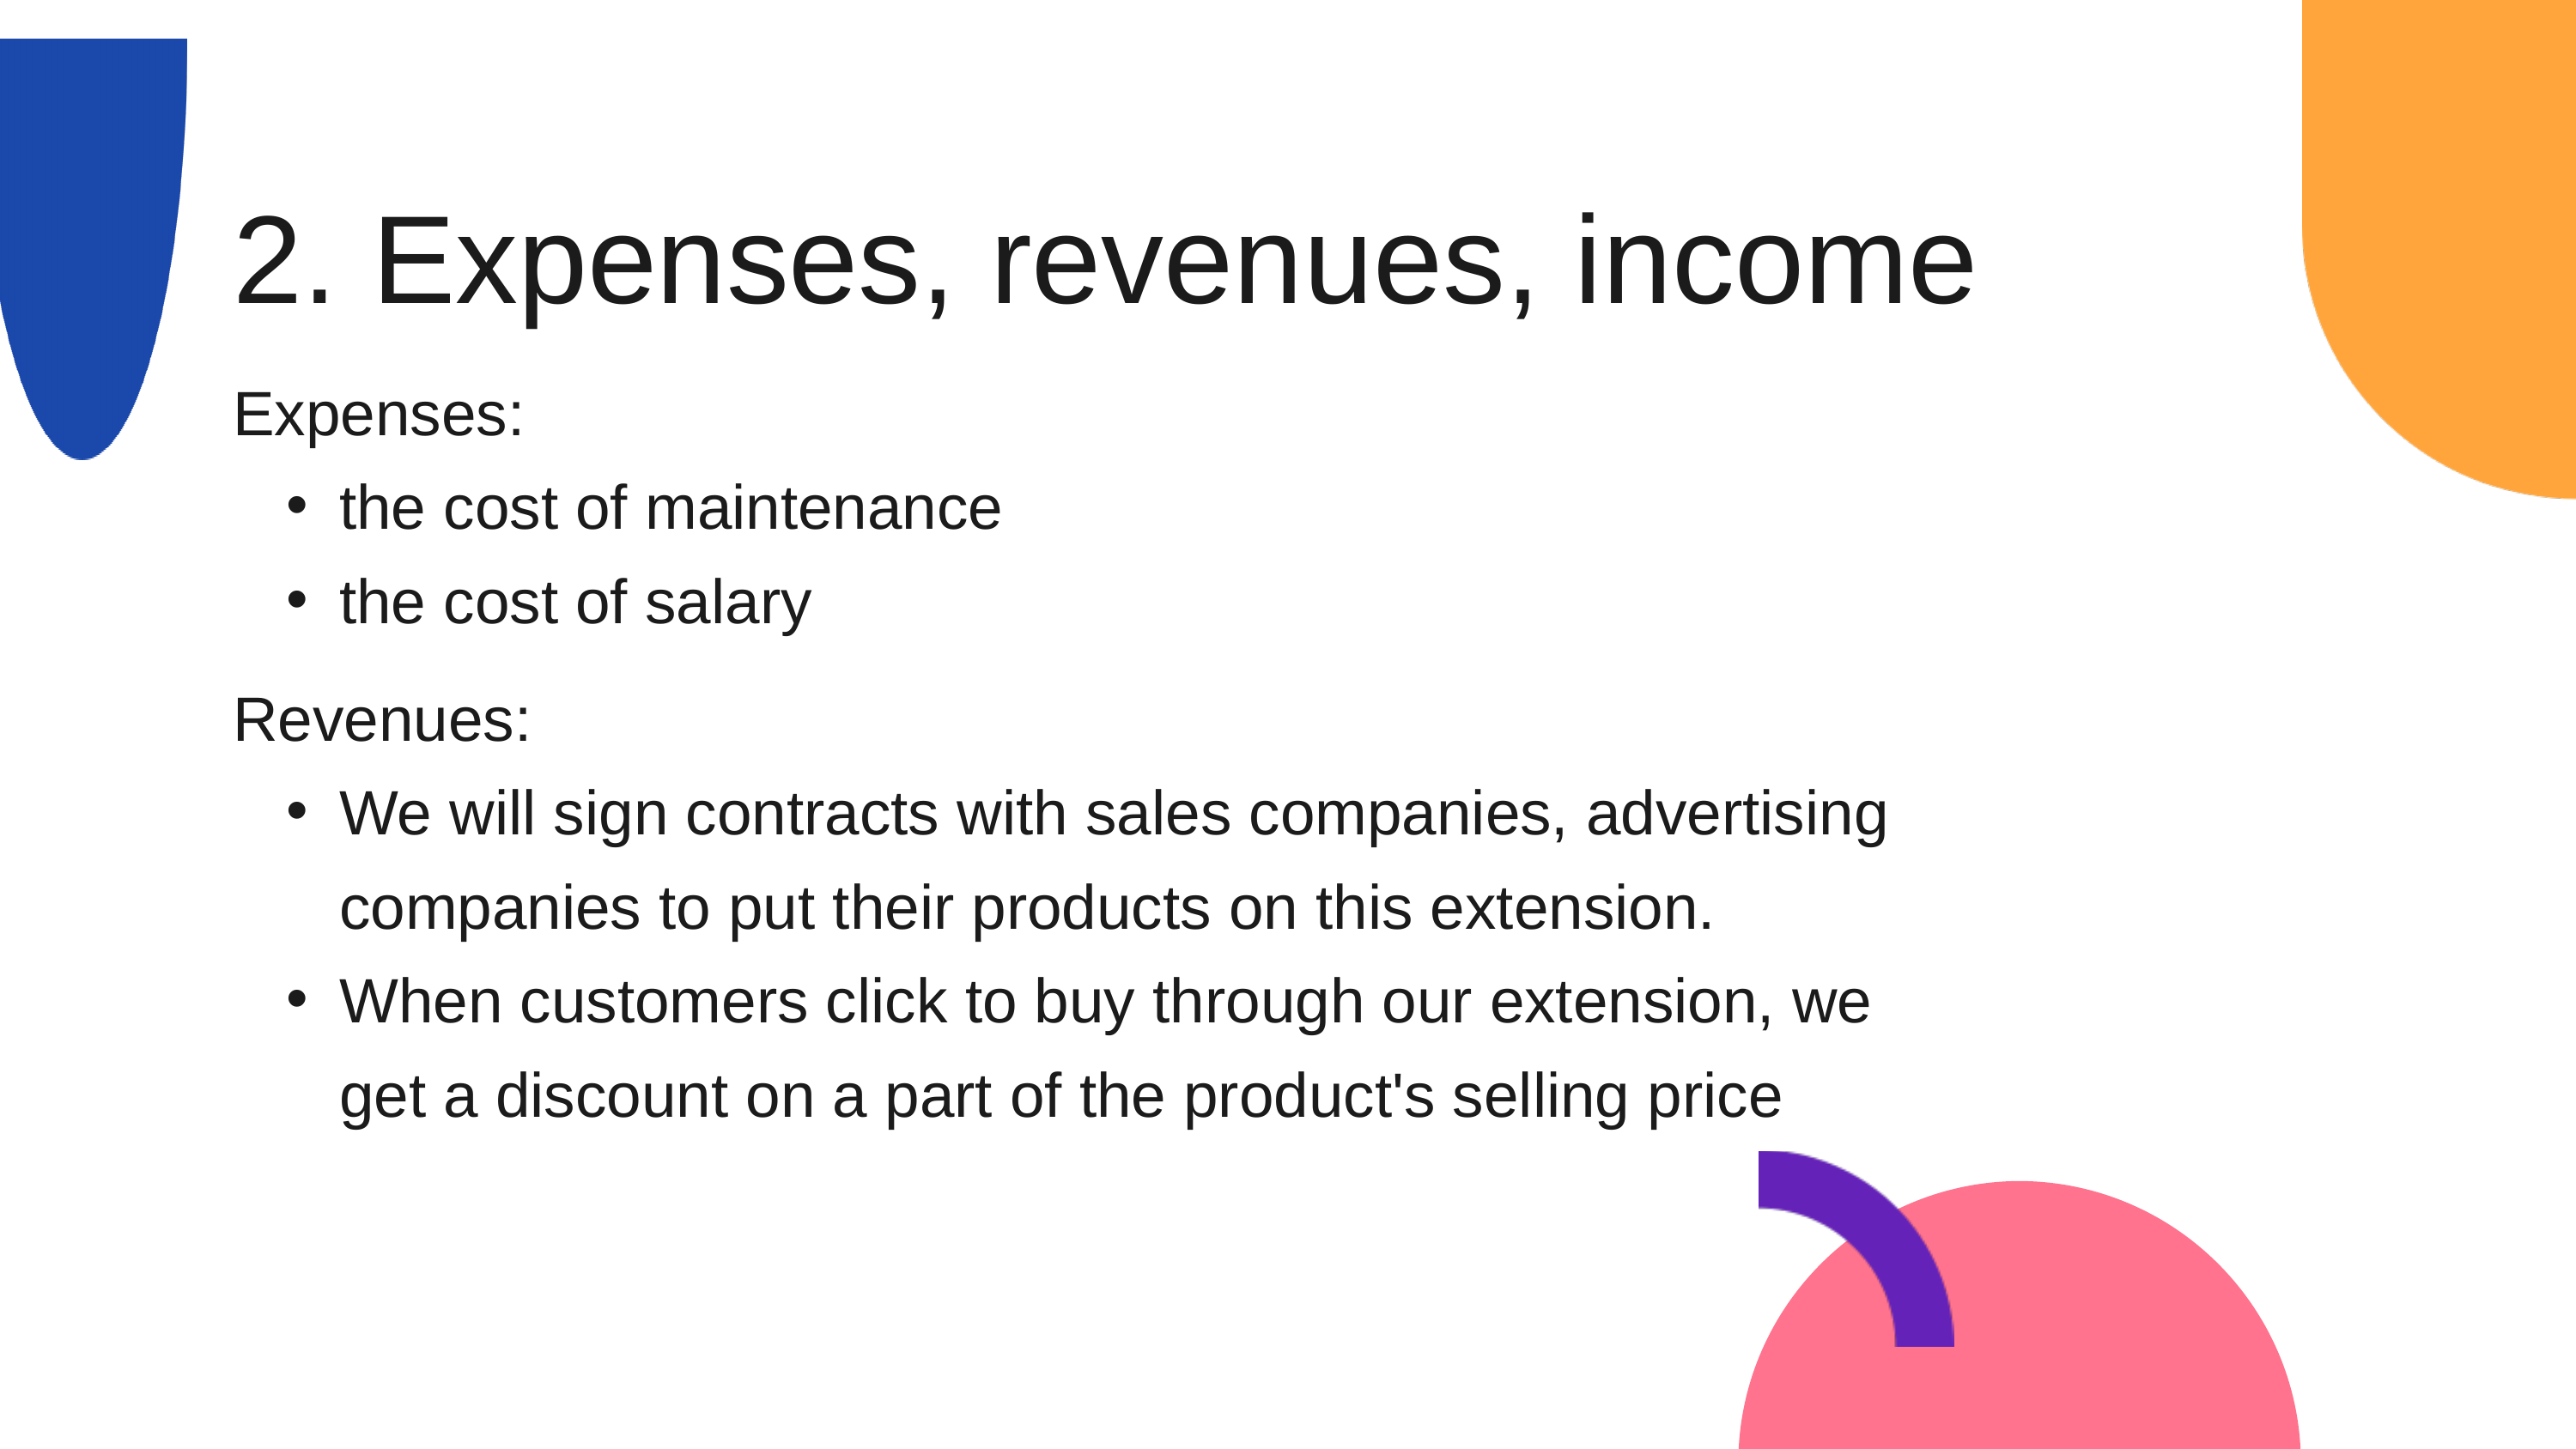

2. Expenses, revenues, income
Expenses:
the cost of maintenance
the cost of salary
Revenues:
We will sign contracts with sales companies, advertising companies to put their products on this extension.
When customers click to buy through our extension, we get a discount on a part of the product's selling price